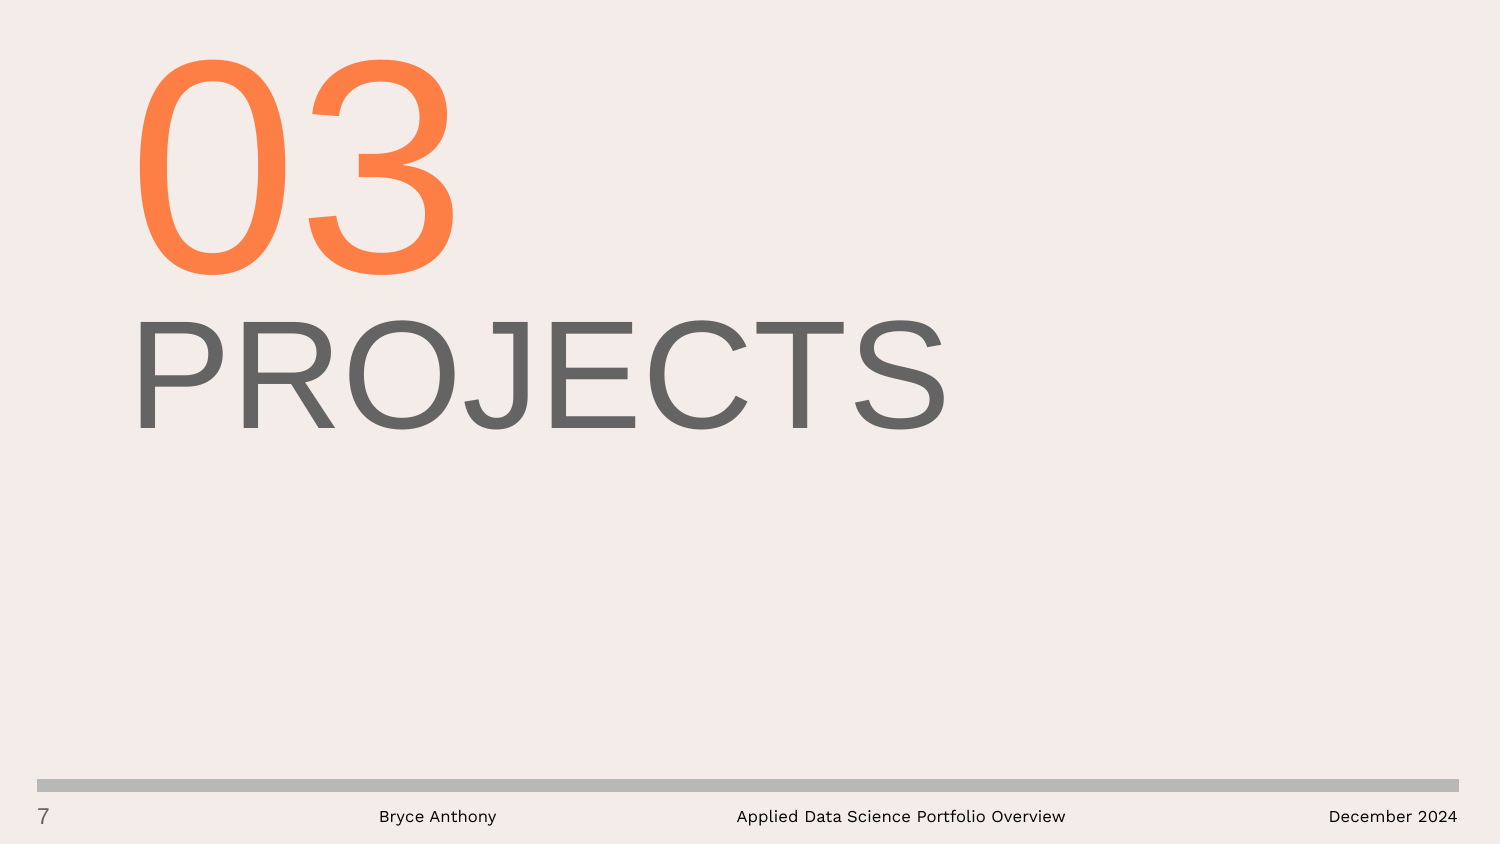

# 03
PROJECTS
7
Applied Data Science Portfolio Overview
December 2024
Bryce Anthony